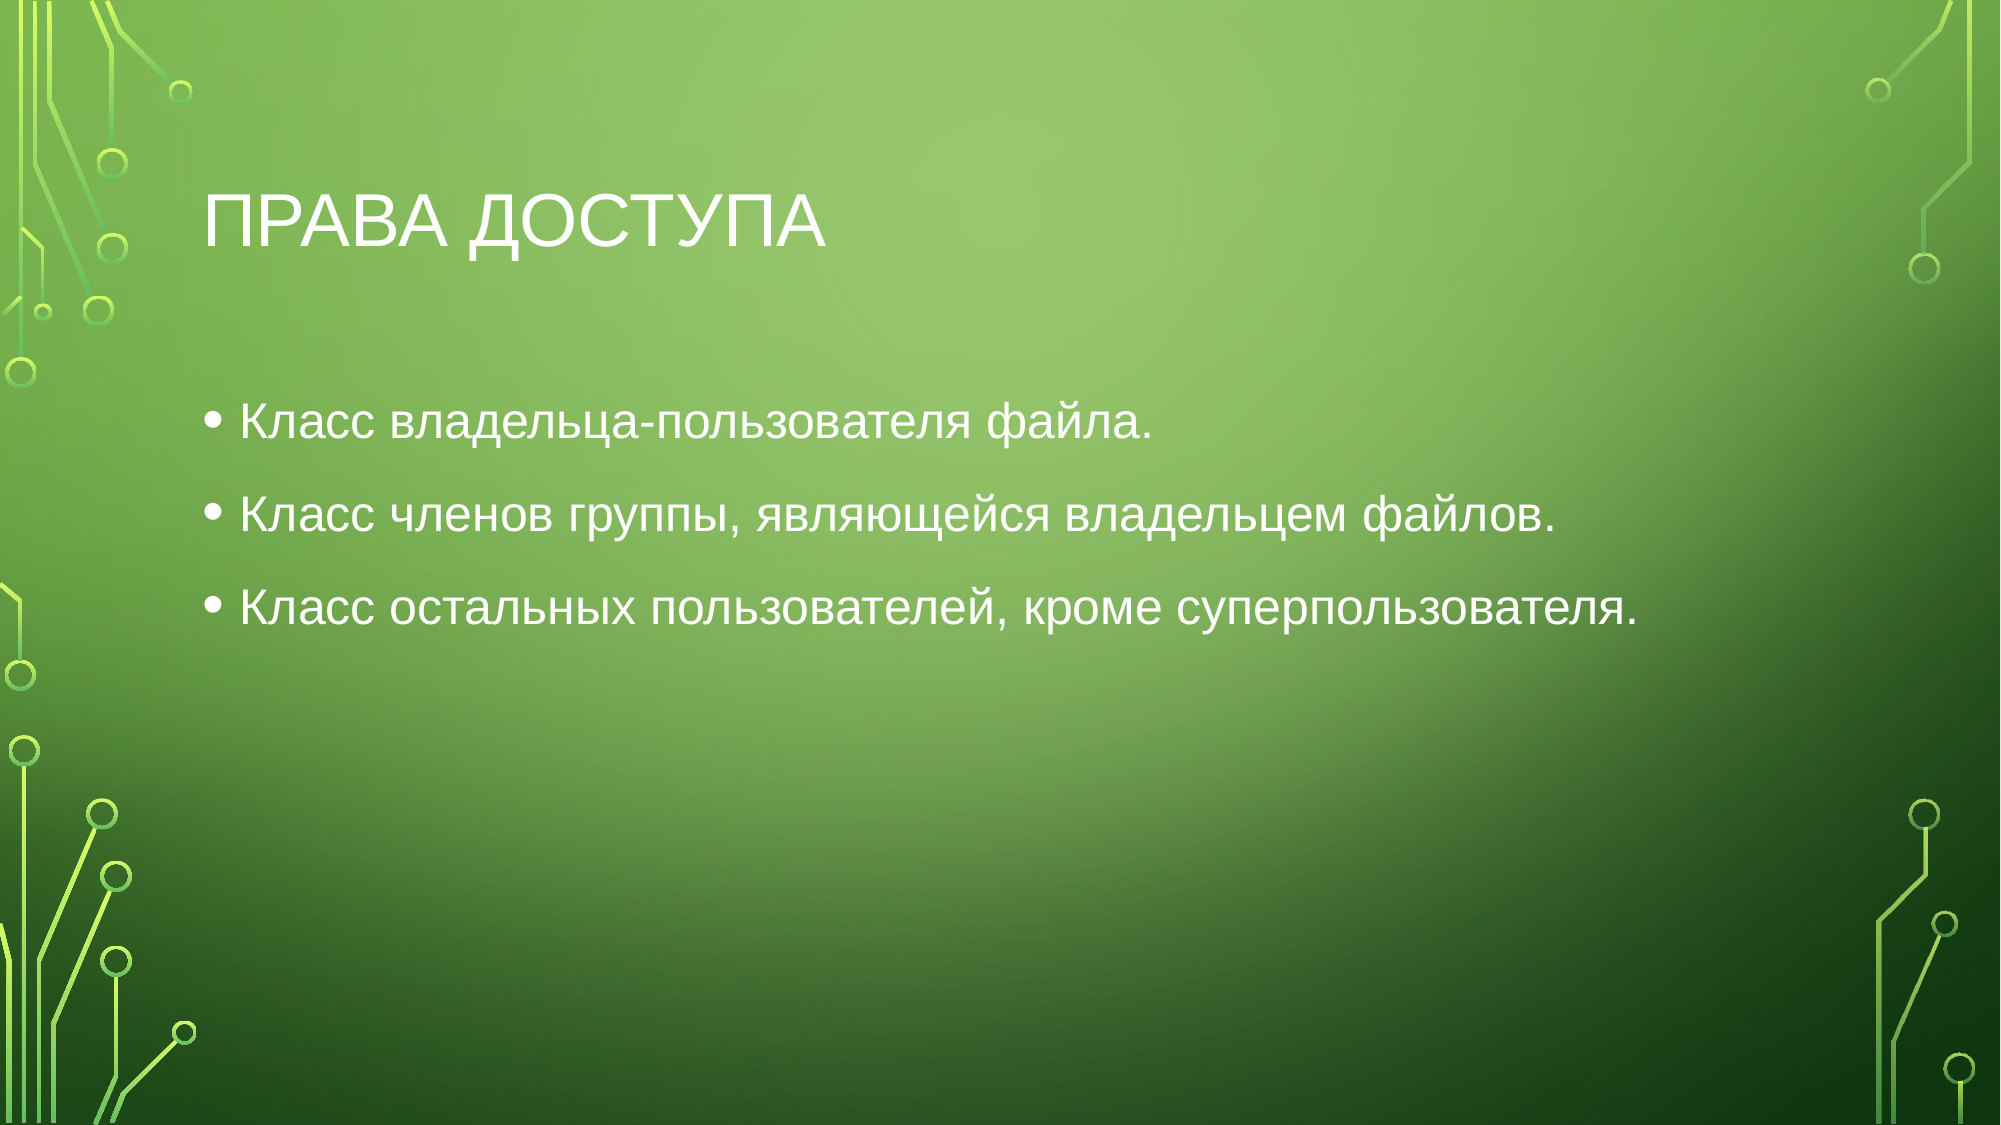

# Права доступа
Класс владельца-пользователя файла.
Класс членов группы, являющейся владельцем файлов.
Класс остальных пользователей, кроме суперпользователя.